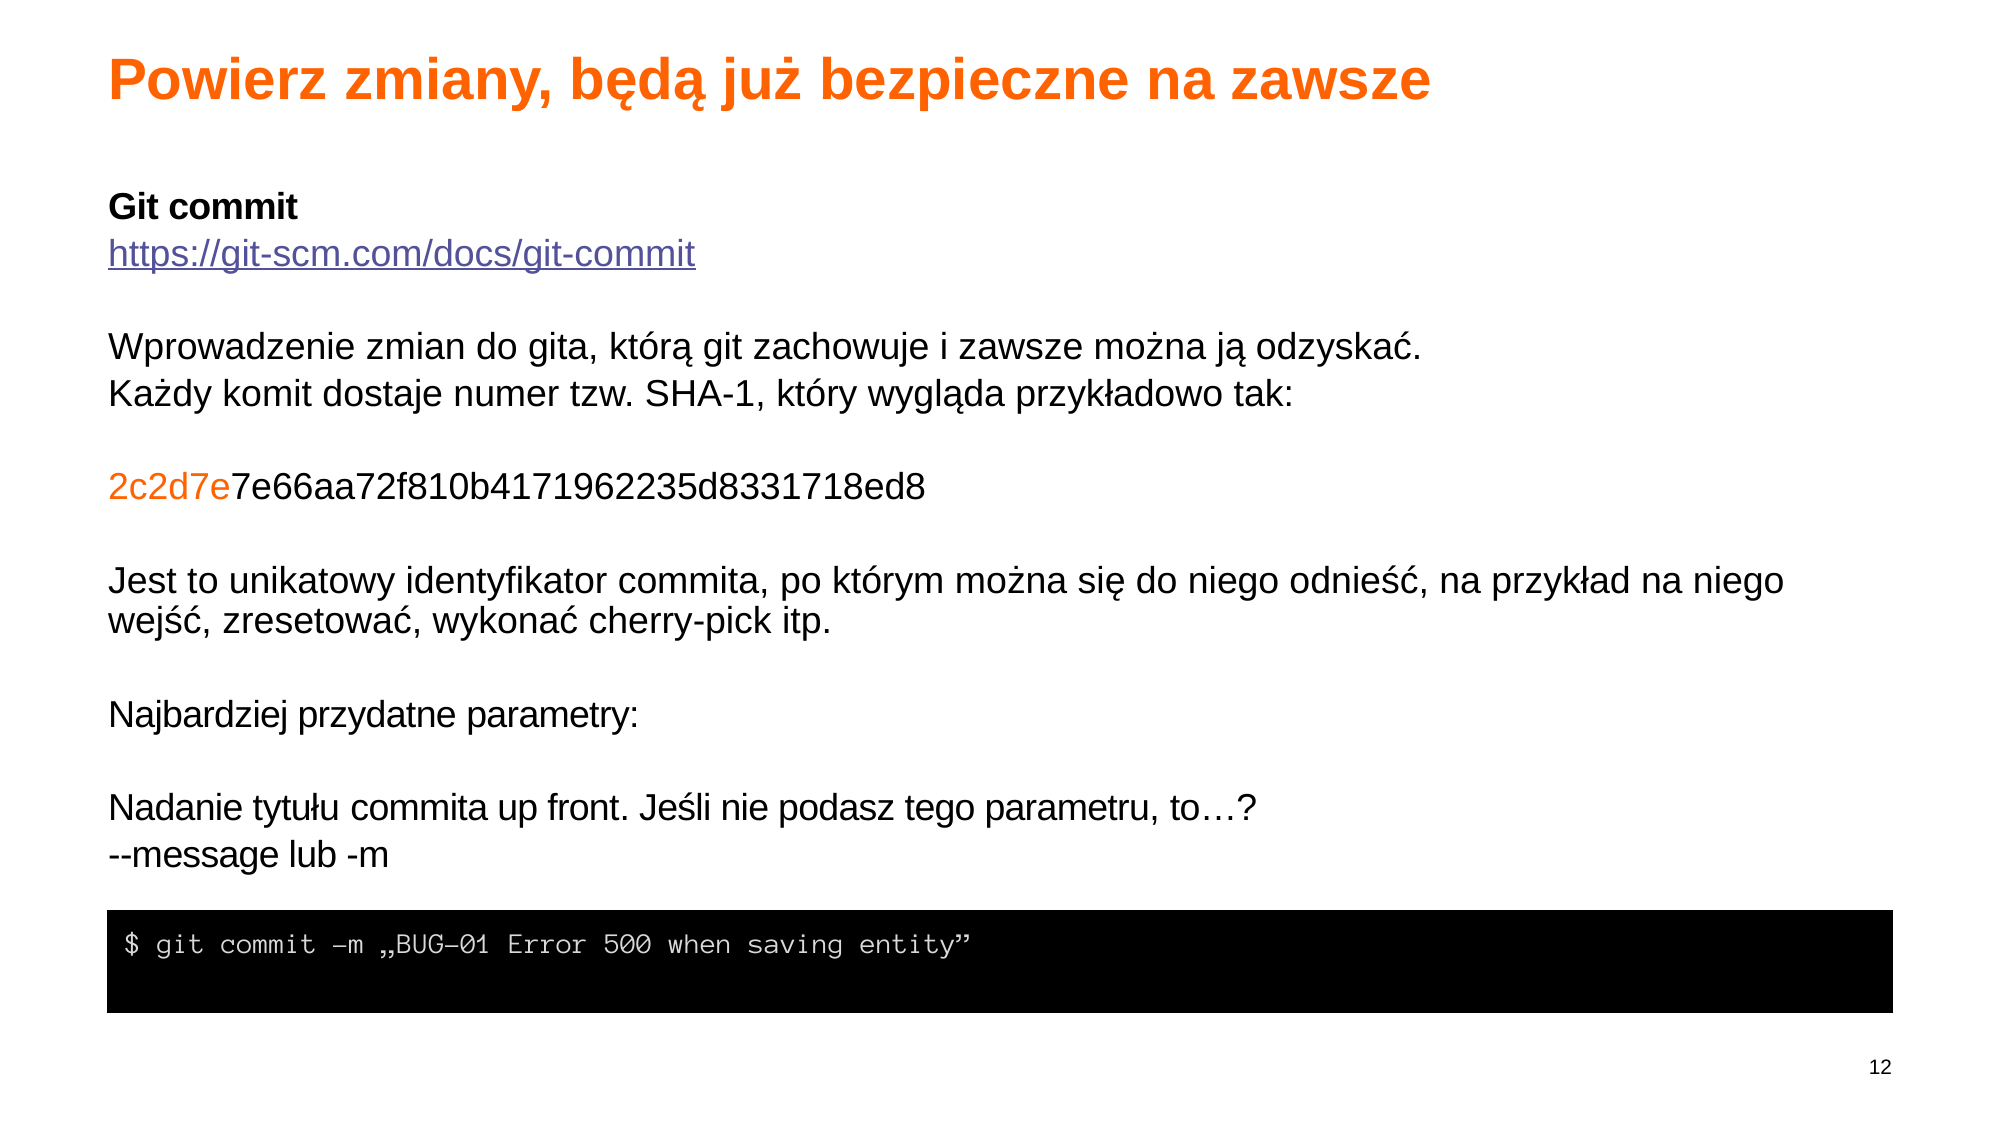

# Powierz zmiany, będą już bezpieczne na zawsze
Git commit
https://git-scm.com/docs/git-commit

Wprowadzenie zmian do gita, którą git zachowuje i zawsze można ją odzyskać.
Każdy komit dostaje numer tzw. SHA-1, który wygląda przykładowo tak:

2c2d7e7e66aa72f810b4171962235d8331718ed8

Jest to unikatowy identyfikator commita, po którym można się do niego odnieść, na przykład na niego wejść, zresetować, wykonać cherry-pick itp.

Najbardziej przydatne parametry:

Nadanie tytułu commita up front. Jeśli nie podasz tego parametru, to…?
--message lub -m

$ git commit –m „BUG-01 Error 500 when saving entity”

12